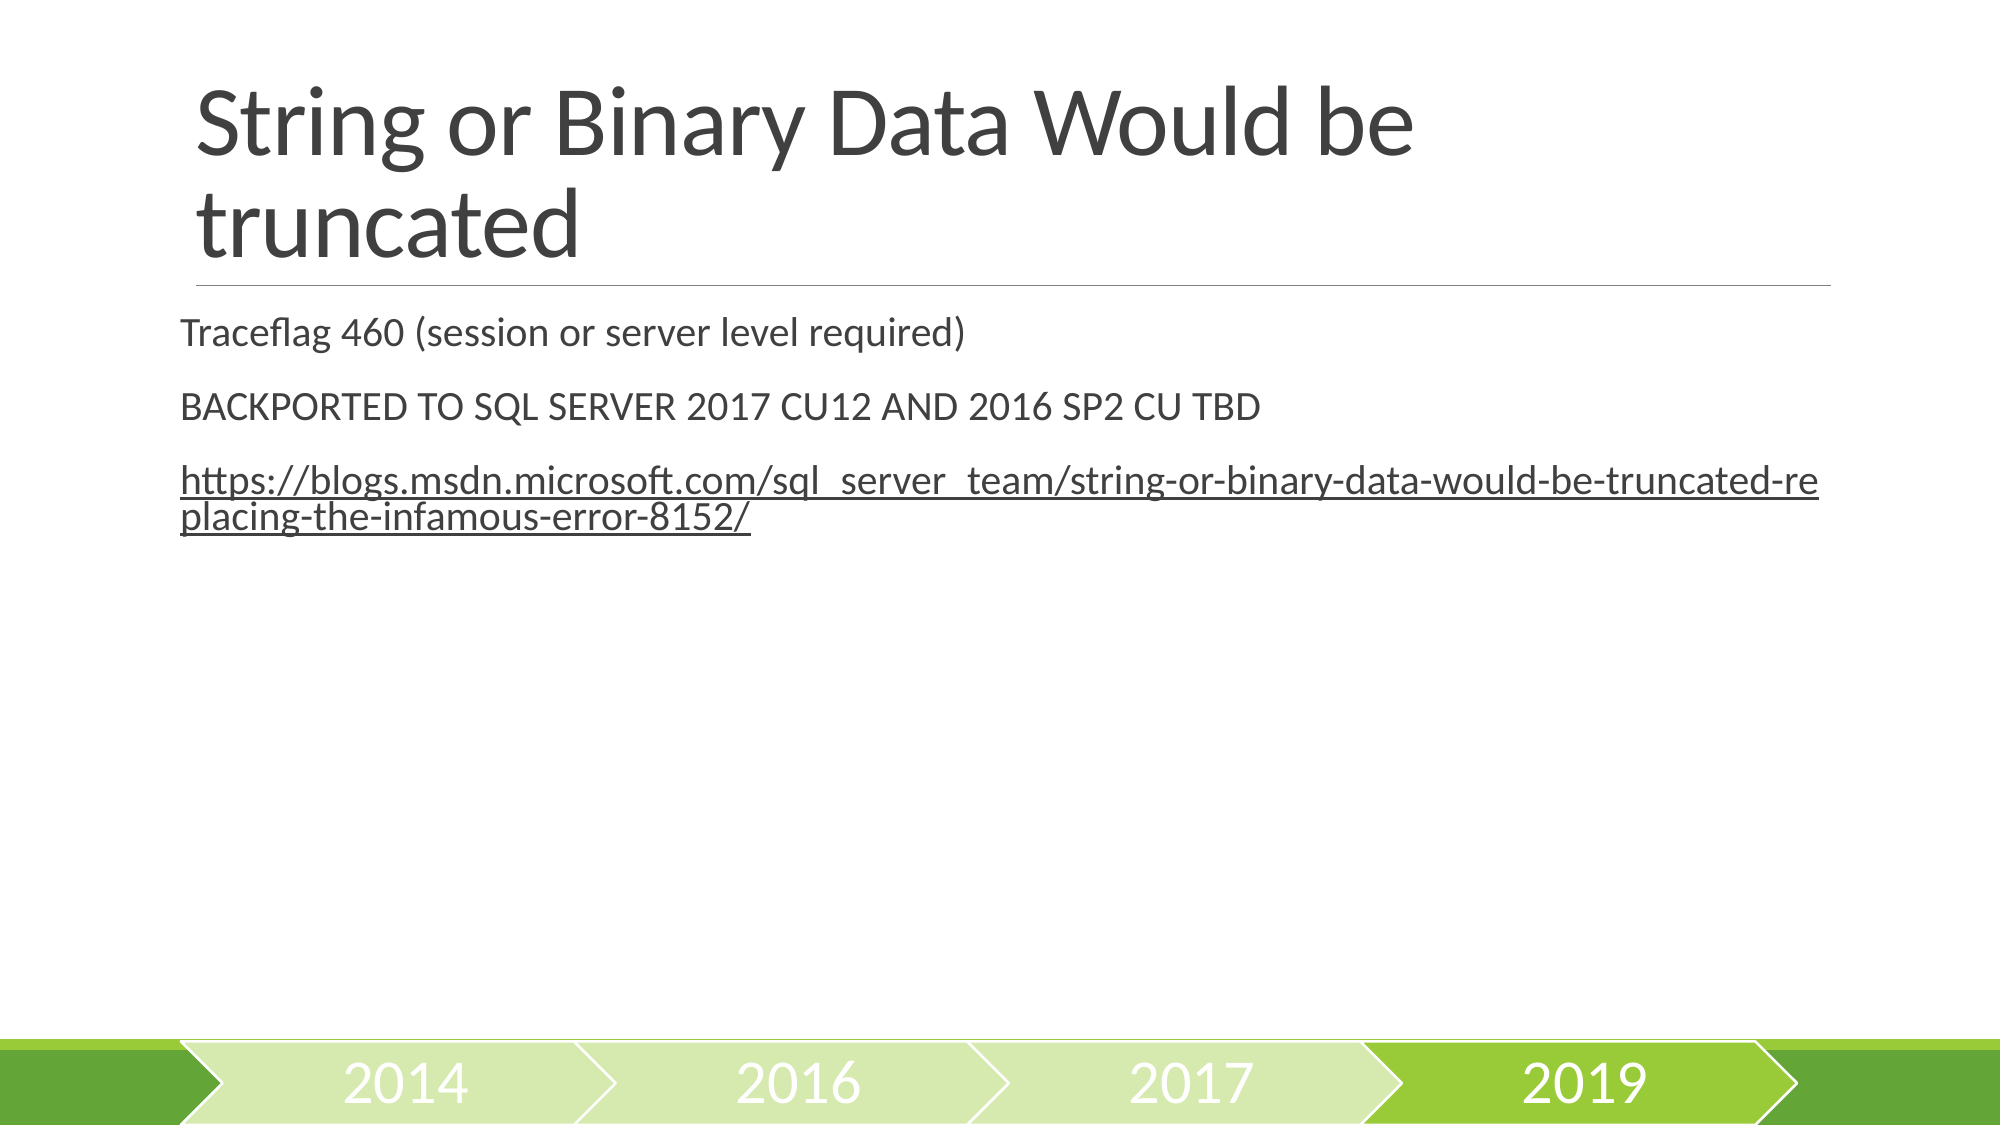

# String or Binary Data Would be truncated
Traceflag 460 (session or server level required)
BACKPORTED TO SQL SERVER 2017 CU12 AND 2016 SP2 CU TBD
https://blogs.msdn.microsoft.com/sql_server_team/string-or-binary-data-would-be-truncated-replacing-the-infamous-error-8152/
2014
2016
2017
2019